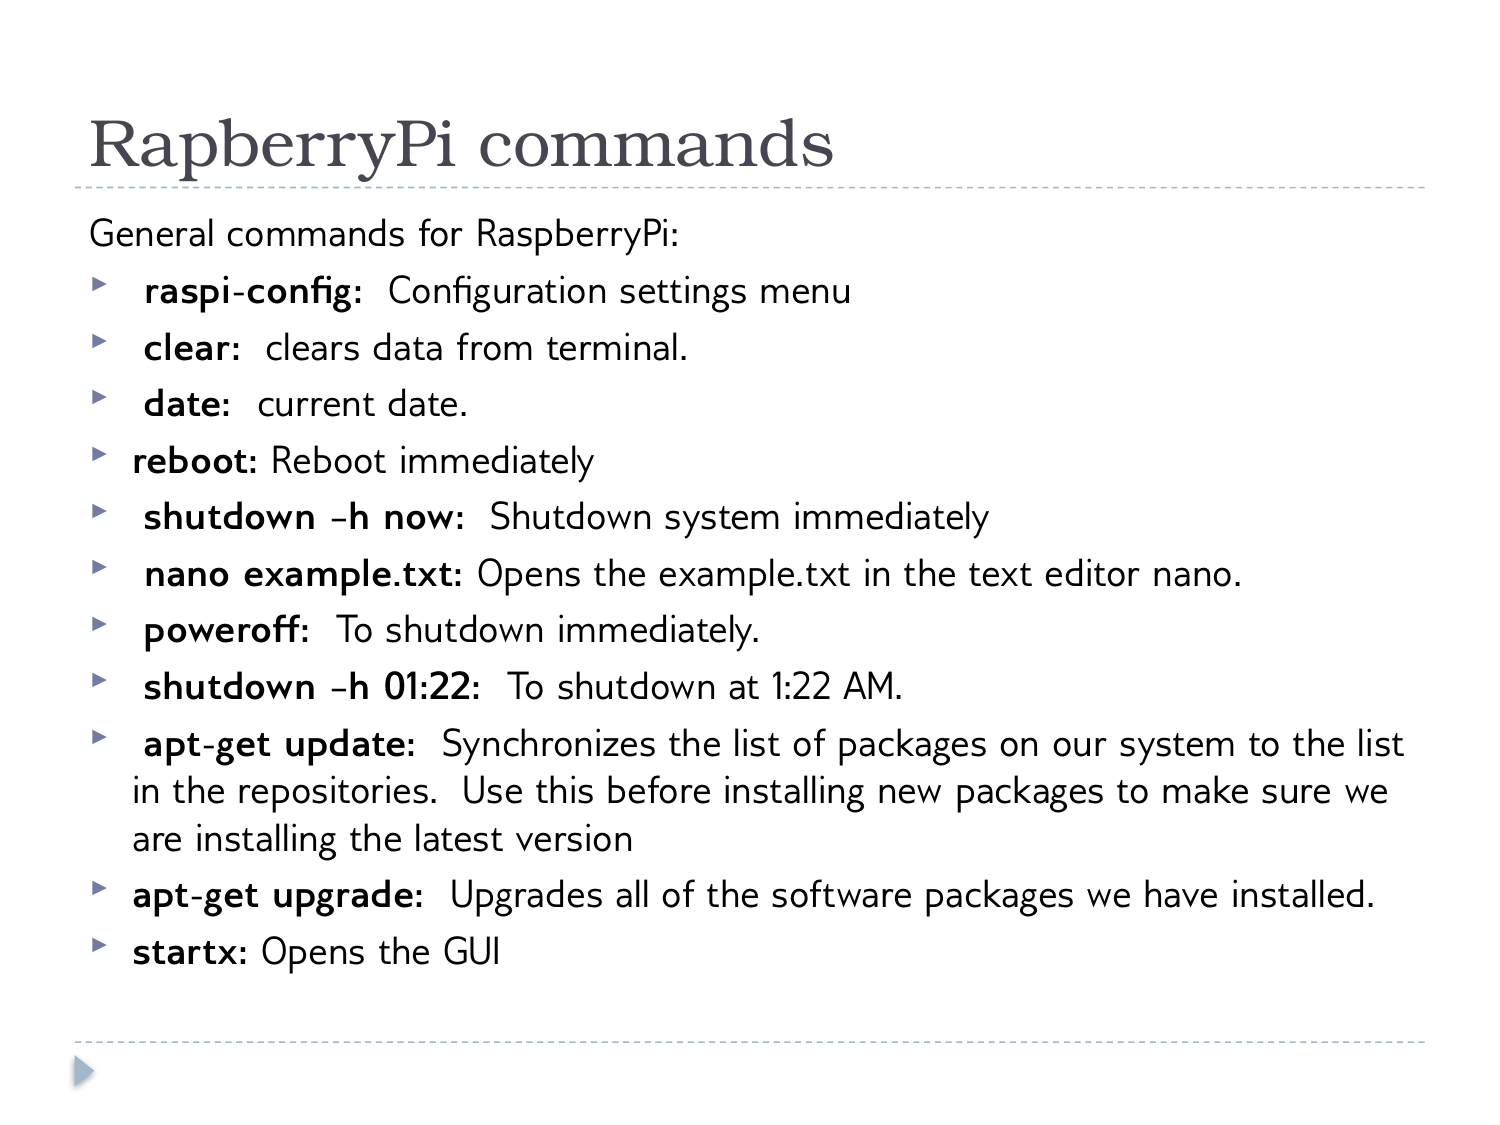

# RapberryPi commands
General commands for RaspberryPi:
 raspi-config:  Configuration settings menu
 clear:  clears data from terminal.
 date:  current date.
reboot: Reboot immediately
 shutdown –h now:  Shutdown system immediately
 nano example.txt: Opens the example.txt in the text editor nano.
 poweroff:  To shutdown immediately.
 shutdown –h 01:22:  To shutdown at 1:22 AM.
 apt-get update:  Synchronizes the list of packages on our system to the list in the repositories.  Use this before installing new packages to make sure we are installing the latest version
apt-get upgrade:  Upgrades all of the software packages we have installed.
startx: Opens the GUI